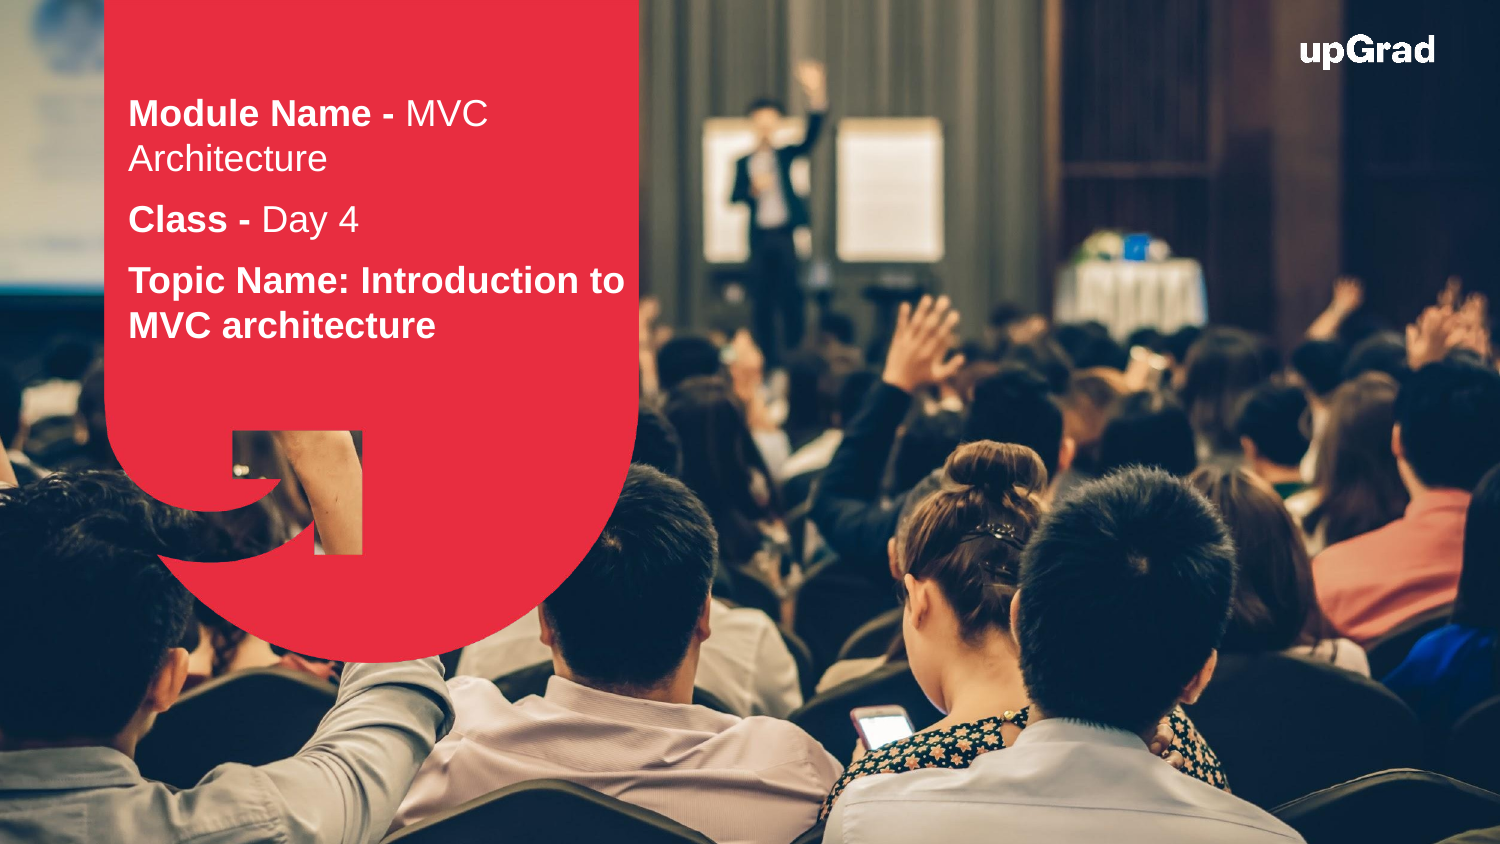

Module Name - MVC Architecture
Class - Day 4
Topic Name: Introduction to MVC architecture

EditEdit MasterMaster  texttext stylesstyles